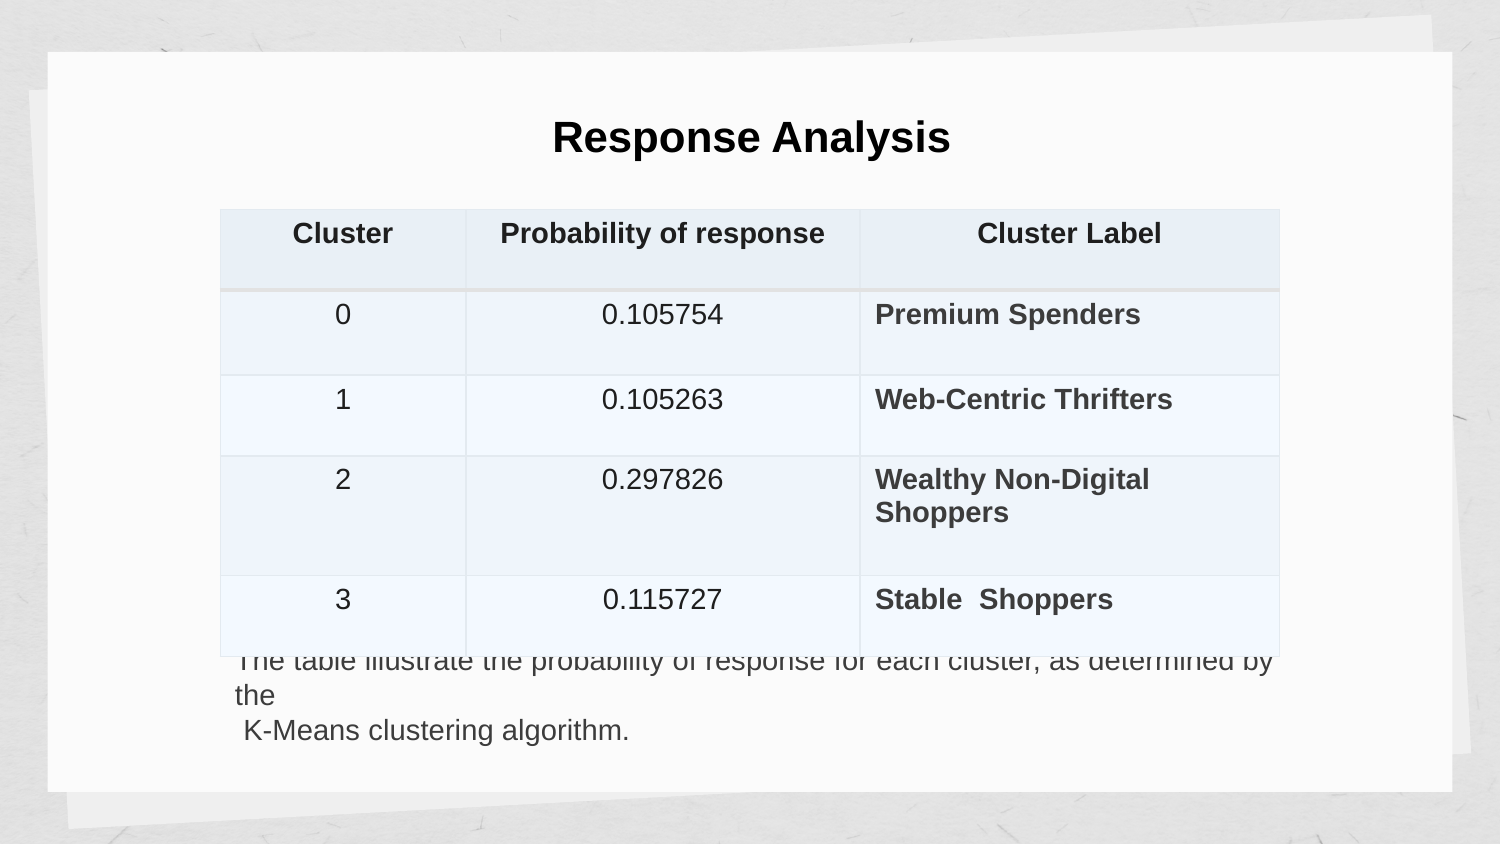

Response Analysis
| Cluster | Probability of response | Cluster Label |
| --- | --- | --- |
| 0 | 0.105754 | Premium Spenders |
| 1 | 0.105263 | Web-Centric Thrifters |
| 2 | 0.297826 | Wealthy Non-Digital Shoppers |
| 3 | 0.115727 | Stable Shoppers |
The table illustrate the probability of response for each cluster, as determined by the
 K-Means clustering algorithm.